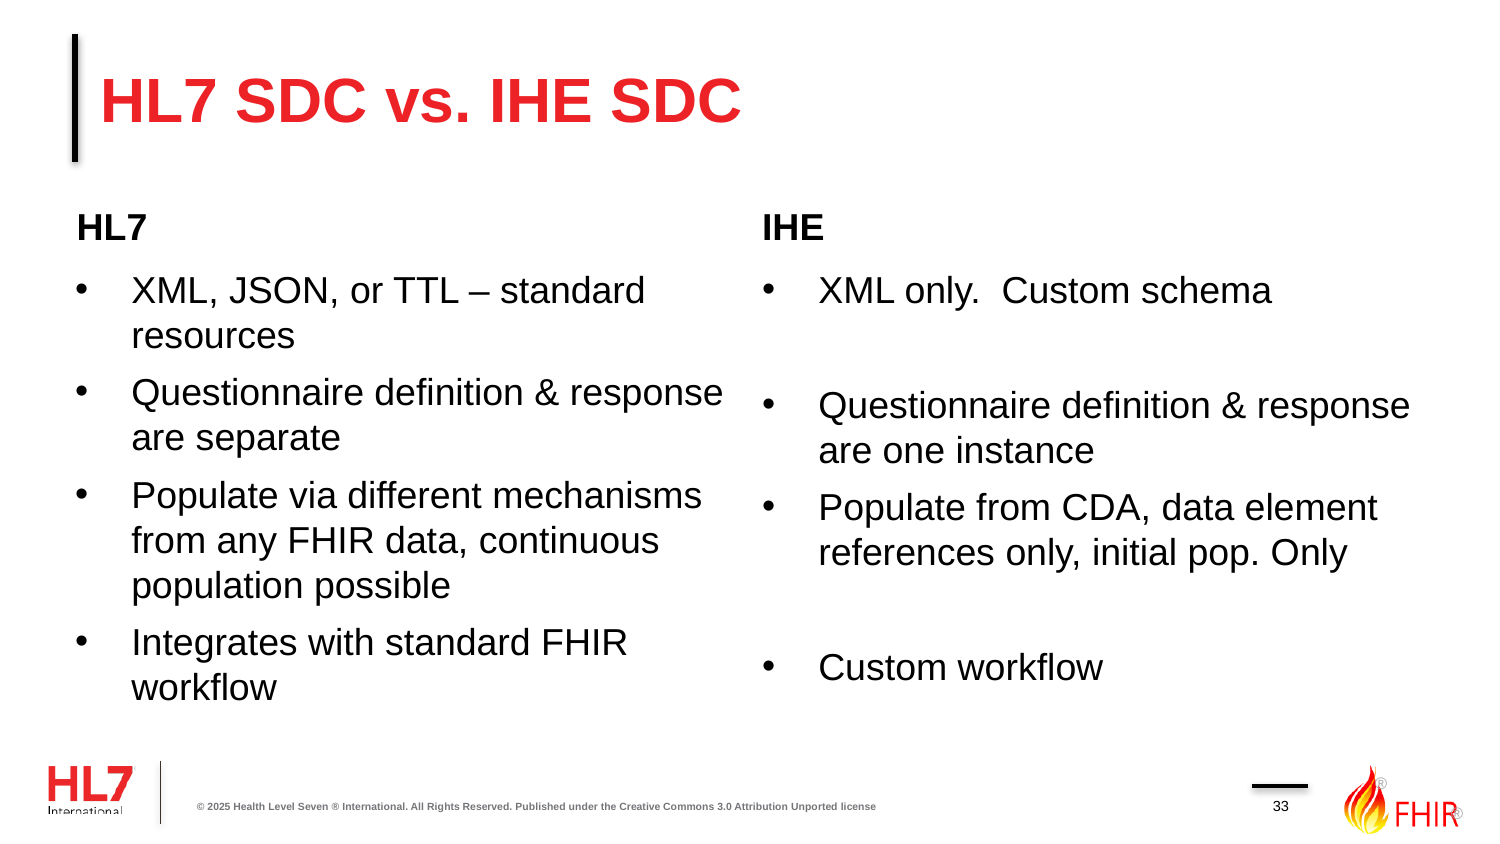

# HL7 SDC vs. IHE SDC
HL7
IHE
XML, JSON, or TTL – standard resources
Questionnaire definition & response are separate
Populate via different mechanisms from any FHIR data, continuous population possible
Integrates with standard FHIR workflow
XML only.  Custom schema

Questionnaire definition & response are one instance
Populate from CDA, data element references only, initial pop. Only

Custom workflow

33
© 2025 Health Level Seven ® International. All Rights Reserved. Published under the Creative Commons 3.0 Attribution Unported license